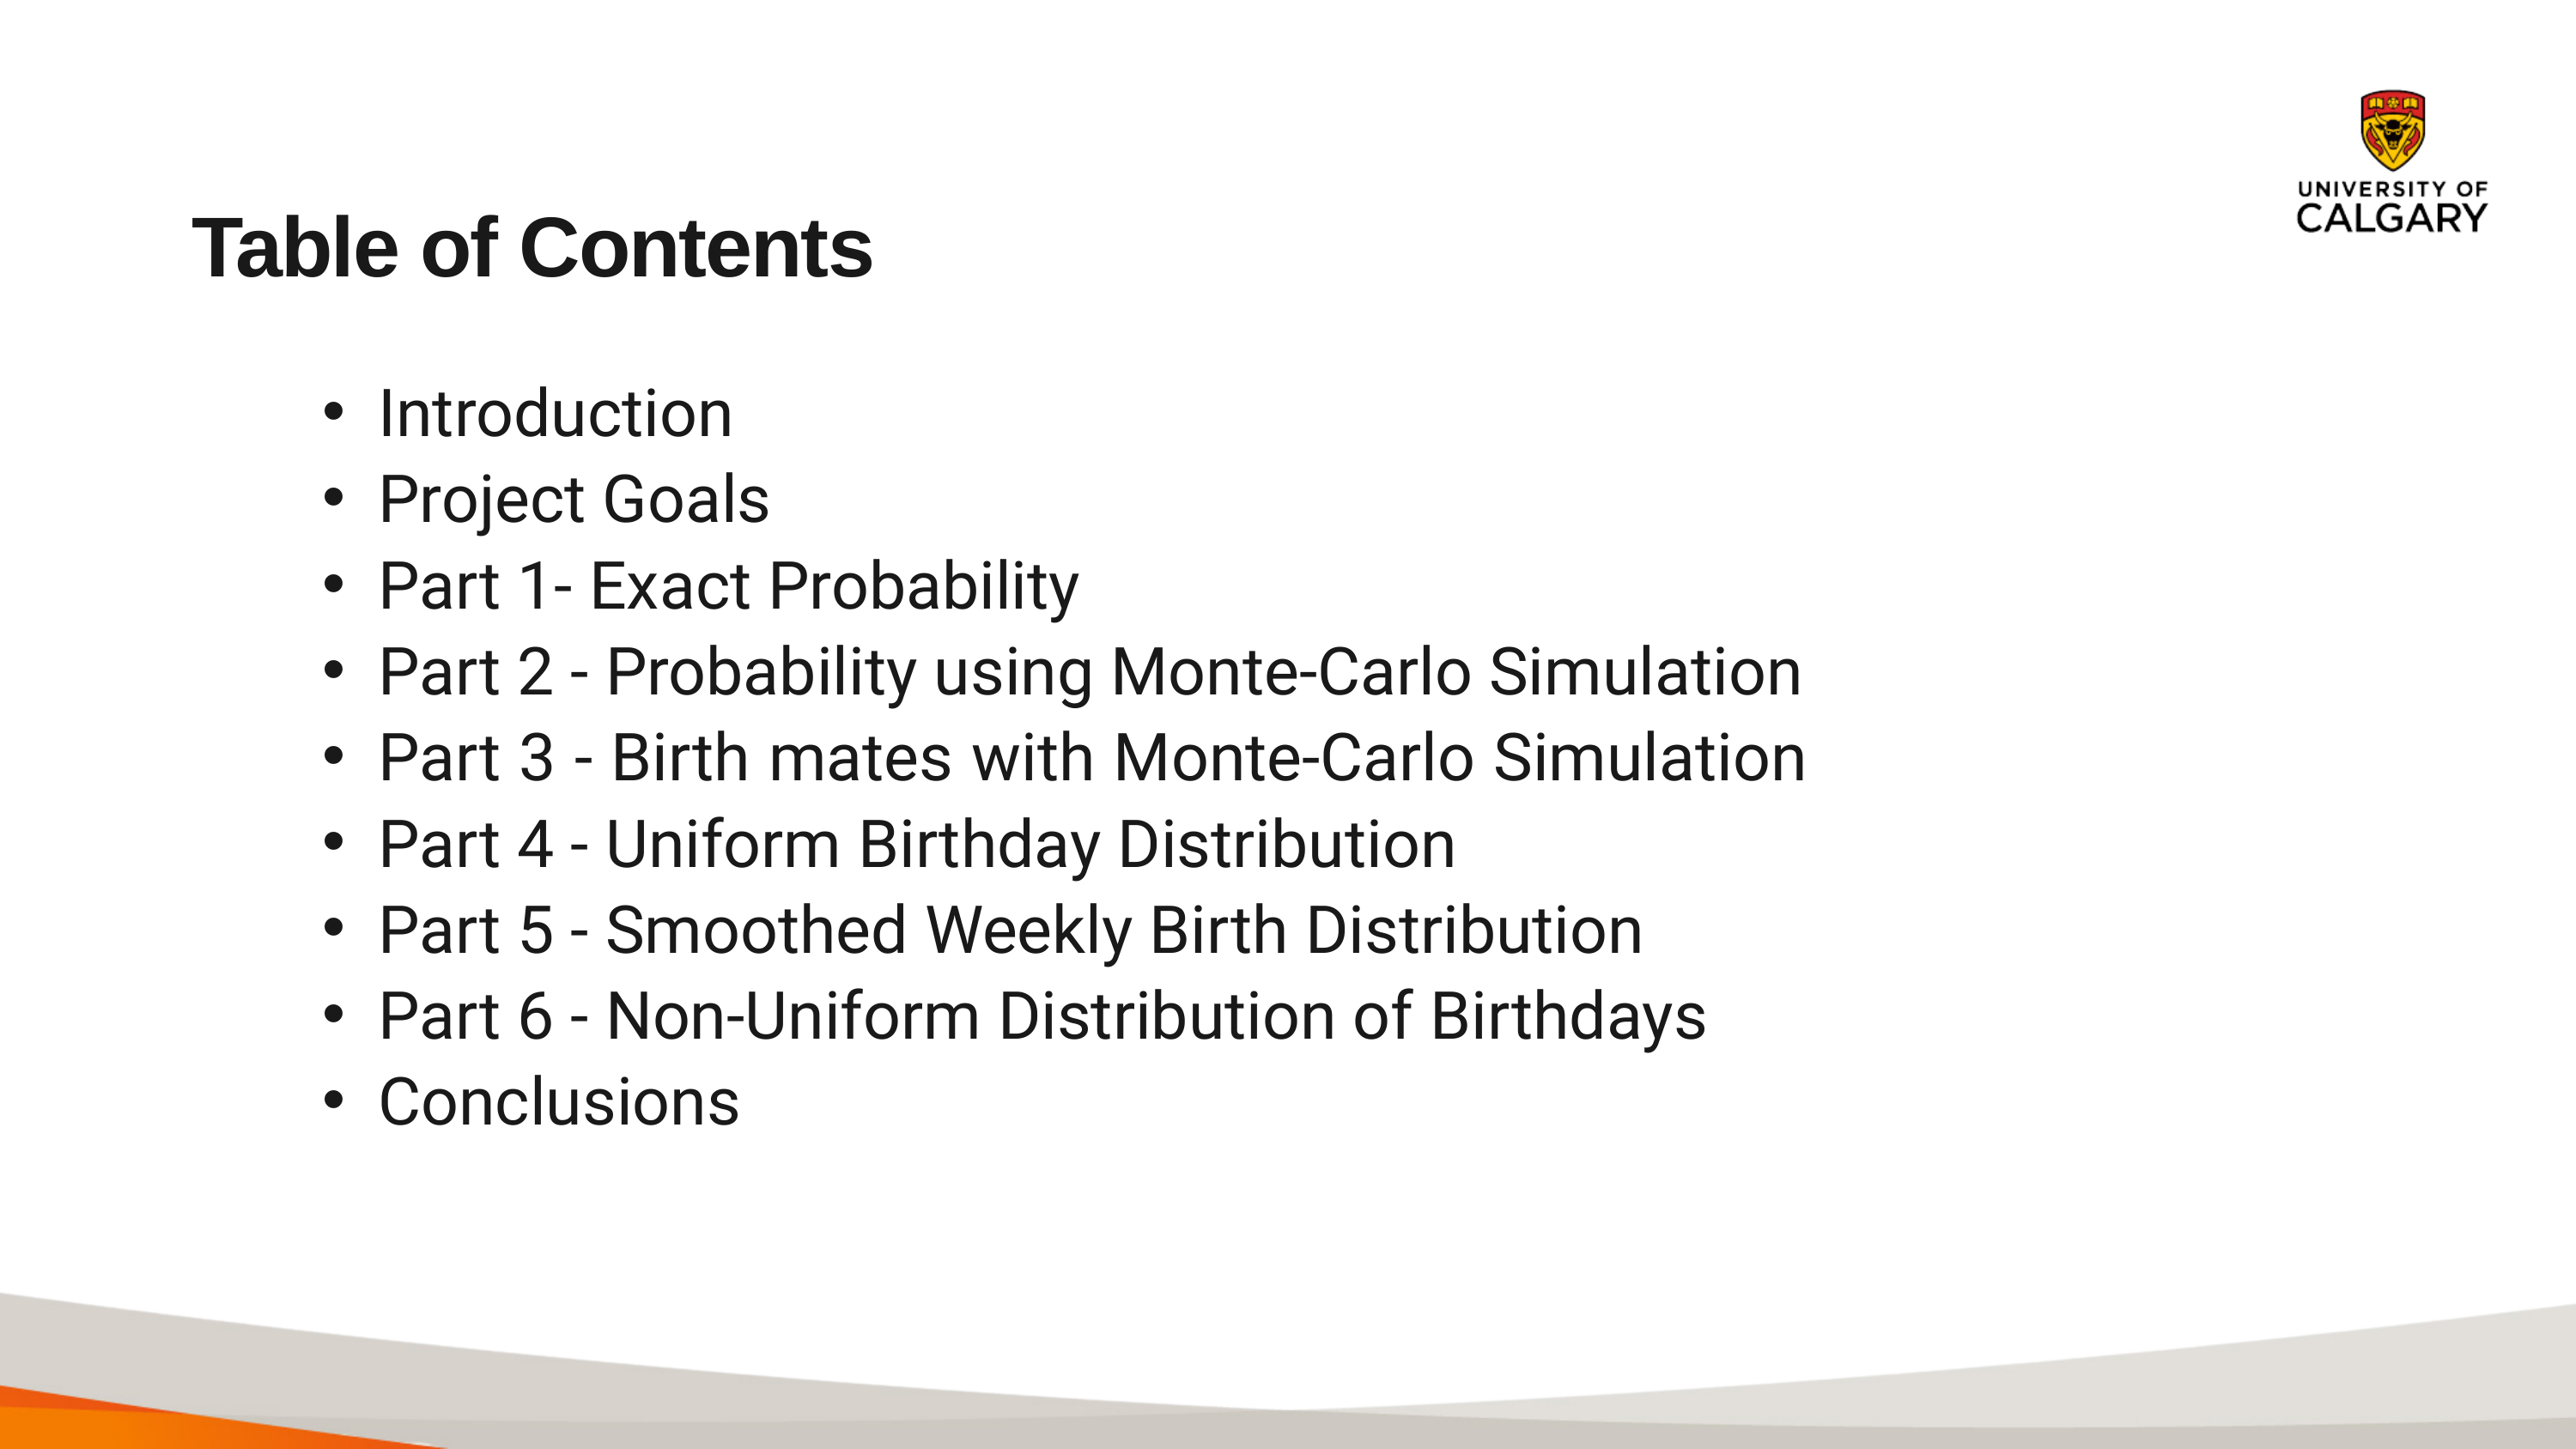

Table of Contents
Introduction
Project Goals
Part 1- Exact Probability
Part 2 - Probability using Monte-Carlo Simulation
Part 3 - Birth mates with Monte-Carlo Simulation
Part 4 - Uniform Birthday Distribution
Part 5 - Smoothed Weekly Birth Distribution
Part 6 - Non-Uniform Distribution of Birthdays
Conclusions